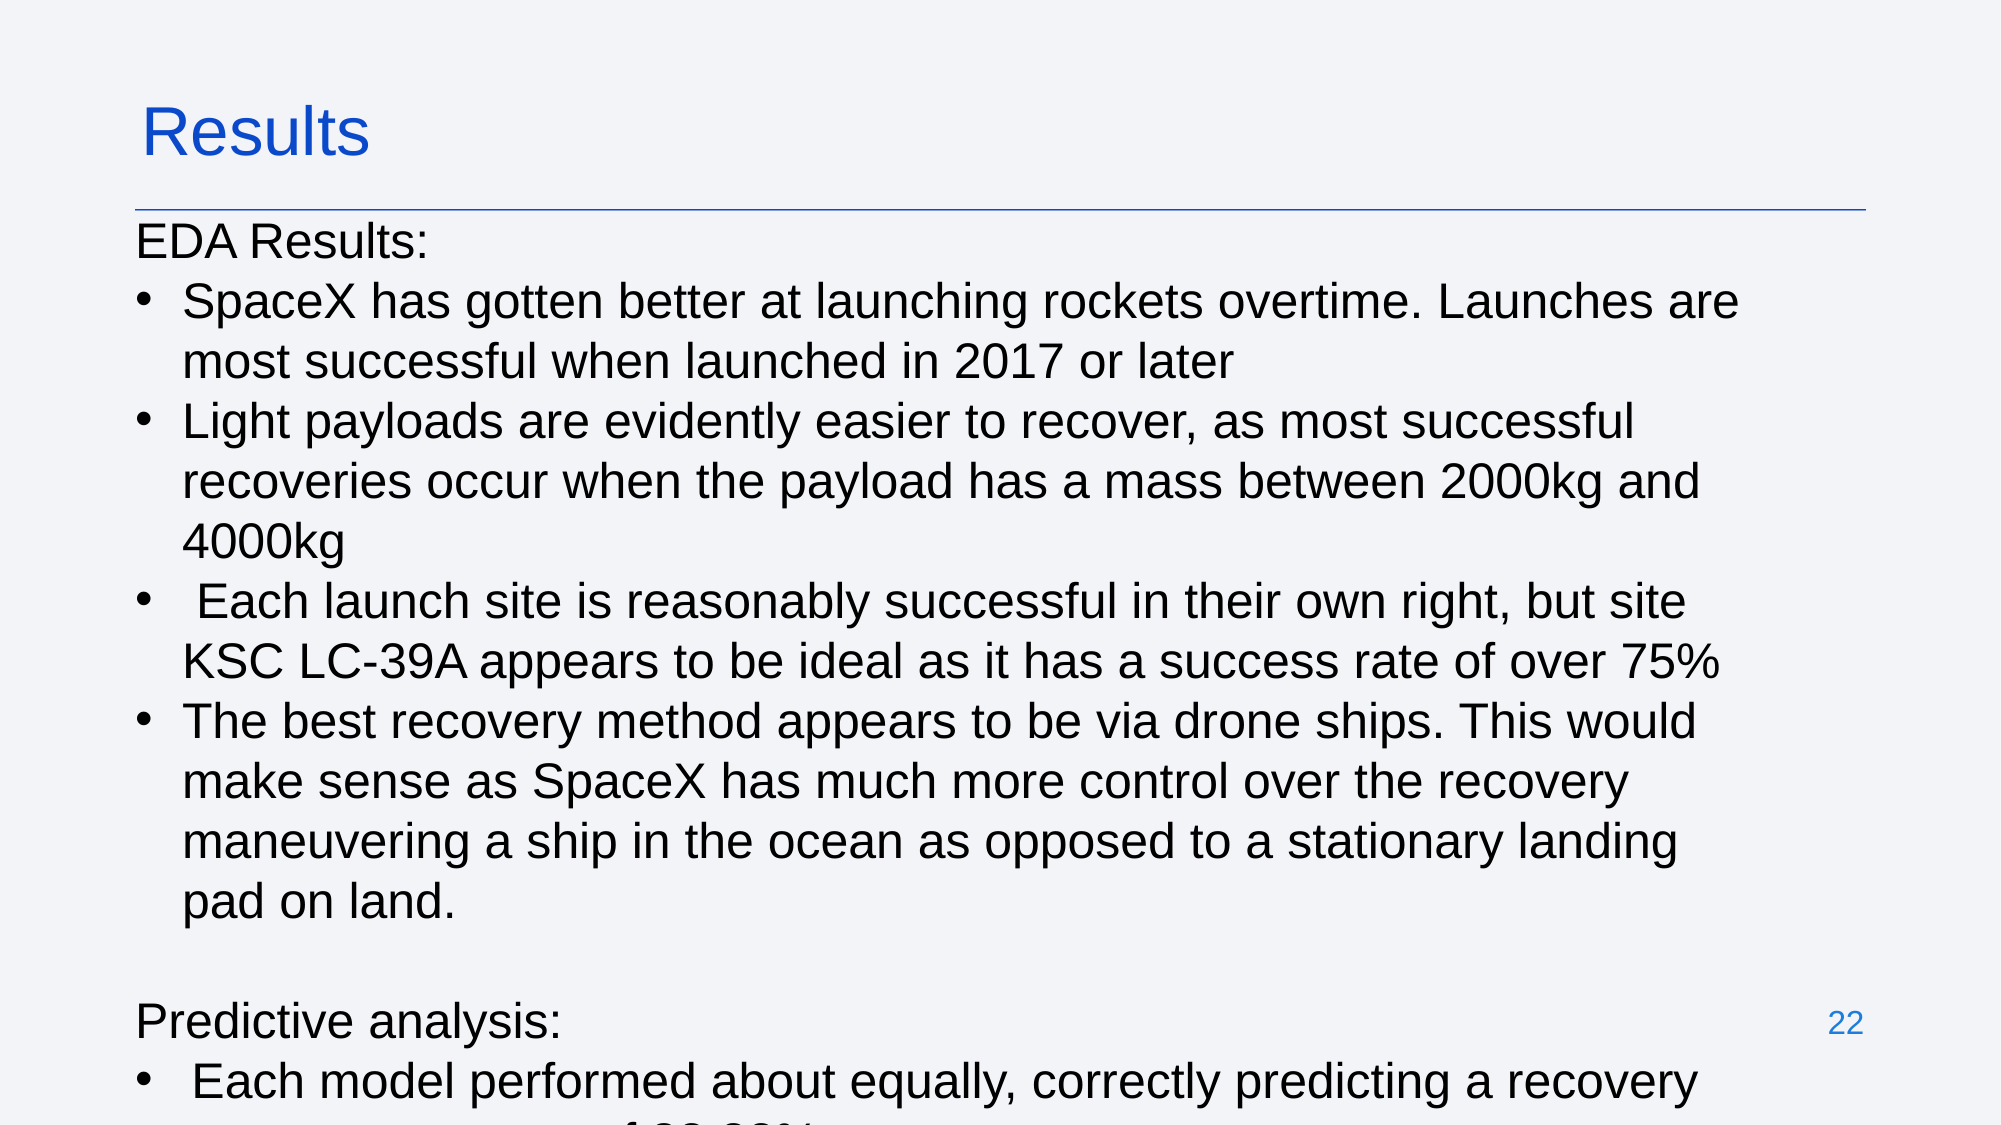

Results
EDA Results:
SpaceX has gotten better at launching rockets overtime. Launches are most successful when launched in 2017 or later
Light payloads are evidently easier to recover, as most successful recoveries occur when the payload has a mass between 2000kg and 4000kg
 Each launch site is reasonably successful in their own right, but site KSC LC-39A appears to be ideal as it has a success rate of over 75%
The best recovery method appears to be via drone ships. This would make sense as SpaceX has much more control over the recovery maneuvering a ship in the ocean as opposed to a stationary landing pad on land.

Predictive analysis:
Each model performed about equally, correctly predicting a recovery outcome at a rate of 83.33%
22